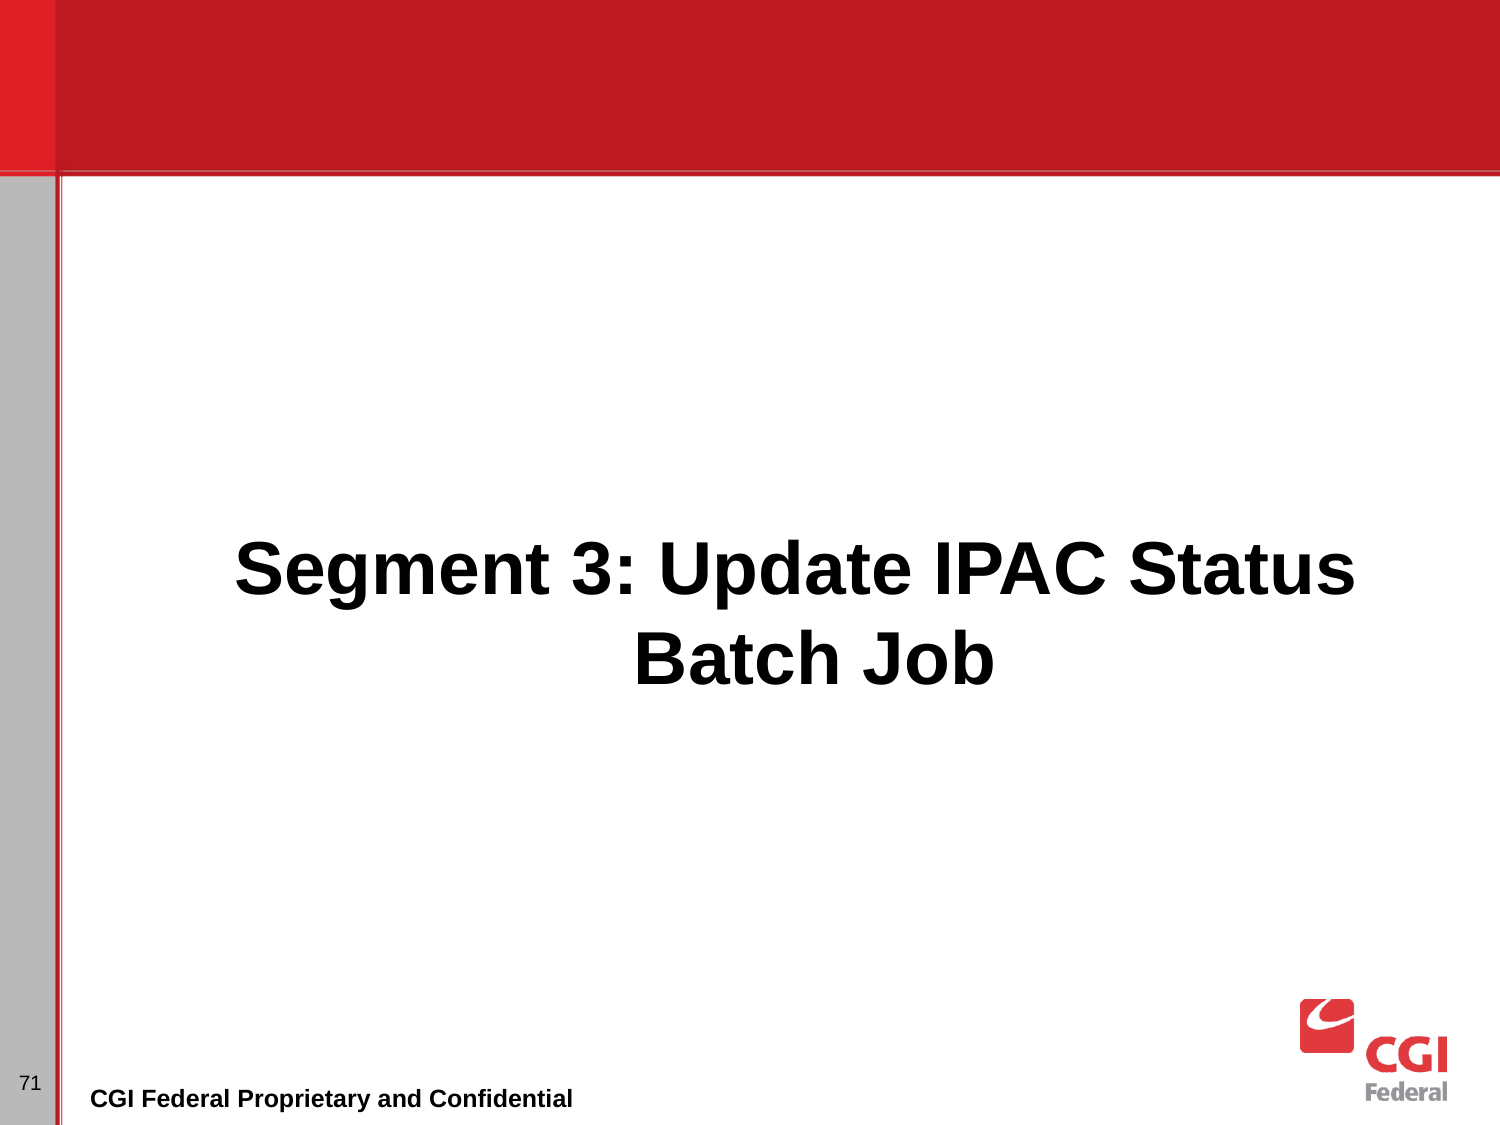

Segment 3: Update IPAC Status Batch Job
71
CGI Federal Proprietary and Confidential